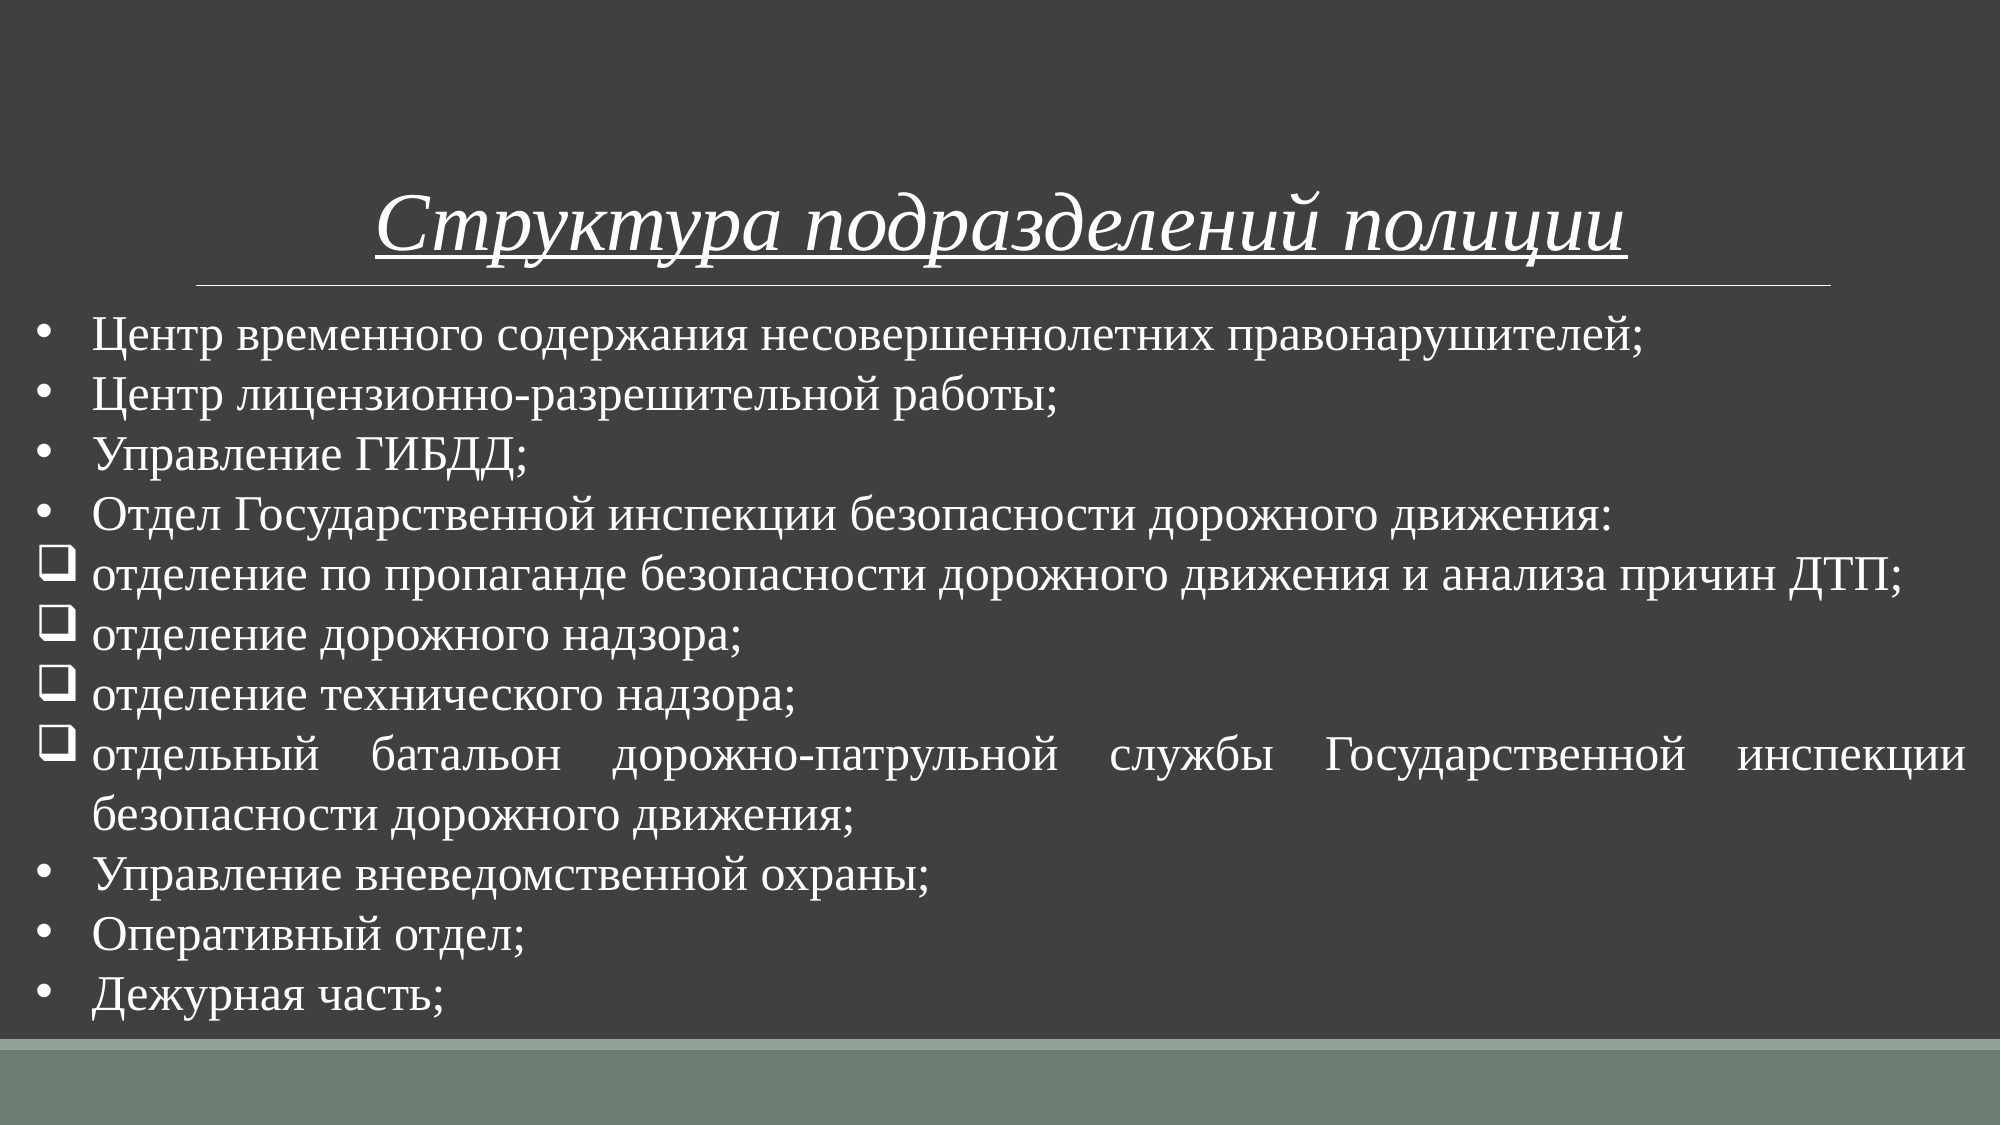

Структура подразделений полиции
Центр временного содержания несовершеннолетних правонарушителей;
Центр лицензионно-разрешительной работы;
Управление ГИБДД;
Отдел Государственной инспекции безопасности дорожного движения:
отделение по пропаганде безопасности дорожного движения и анализа причин ДТП;
отделение дорожного надзора;
отделение технического надзора;
отдельный батальон дорожно-патрульной службы Государственной инспекции безопасности дорожного движения;
Управление вневедомственной охраны;
Оперативный отдел;
Дежурная часть;